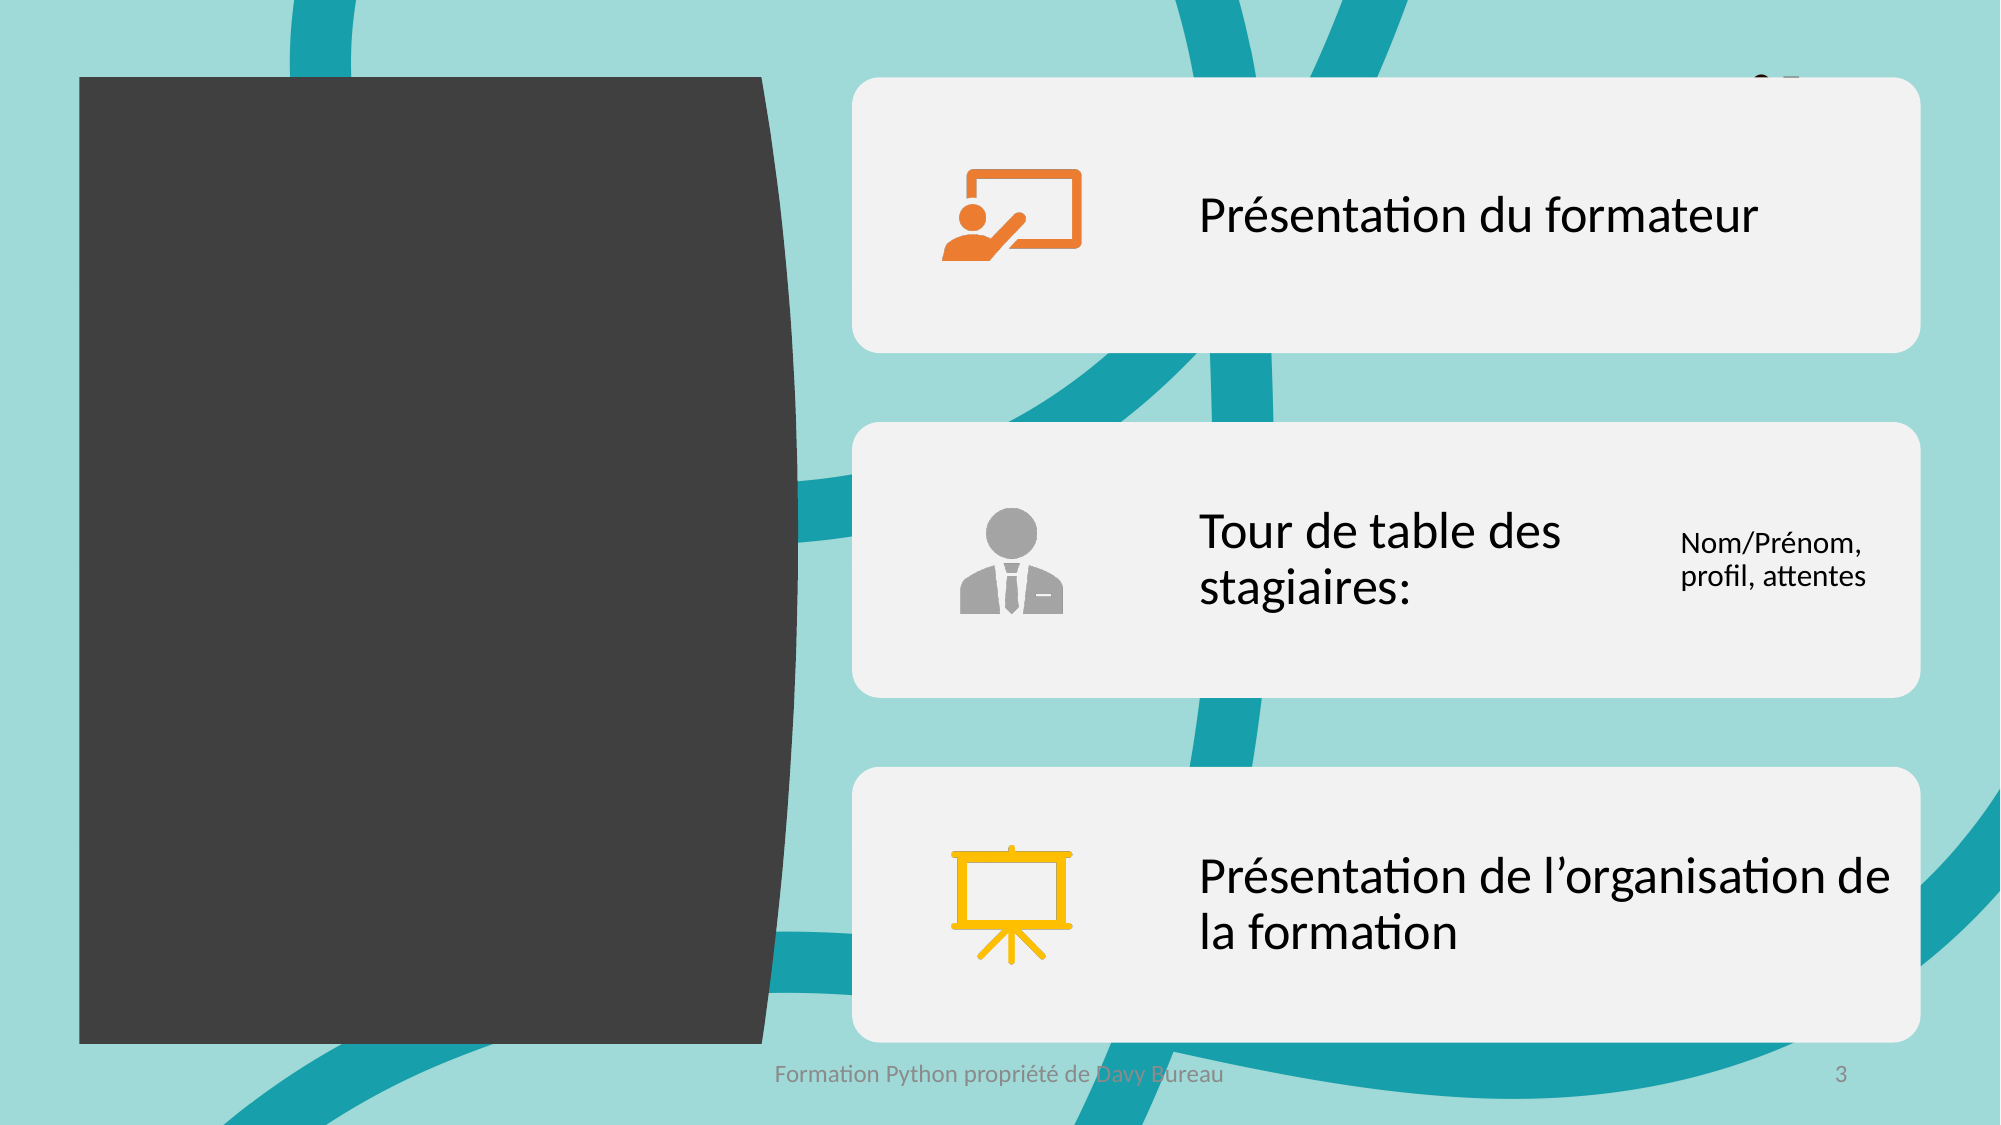

Présentation du formateur
Tour de table des stagiaires:
Nom/Prénom, profil, attentes
Présentation de l’organisation de la formation

Formation Python propriété de Davy Bureau
3